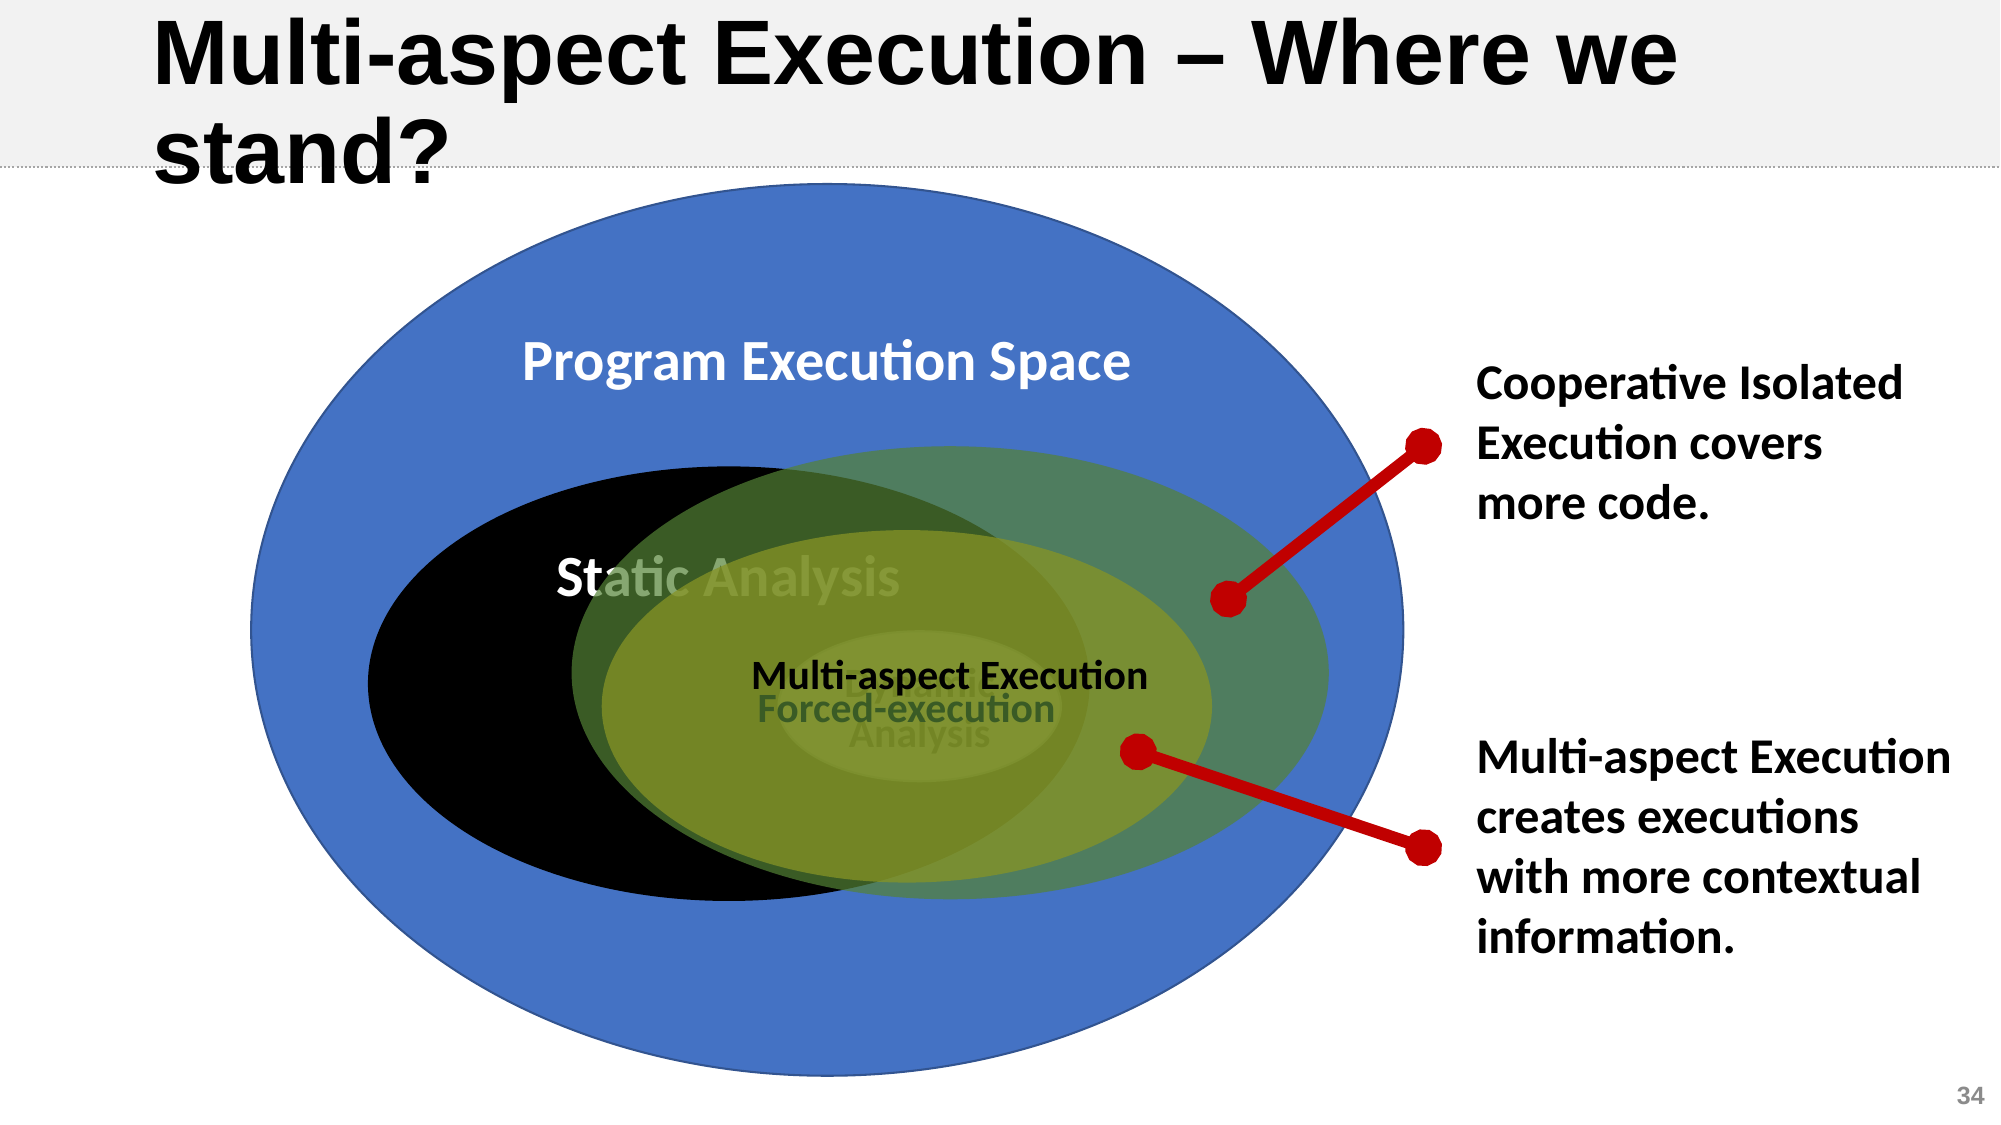

# Multi-aspect Execution – Where we stand?
Program Execution Space
Cooperative Isolated Execution covers more code.
Multi-aspect Execution
Static Analysis
Forced-execution
Dynamic Analysis
Multi-aspect Execution creates executions with more contextual information.
34